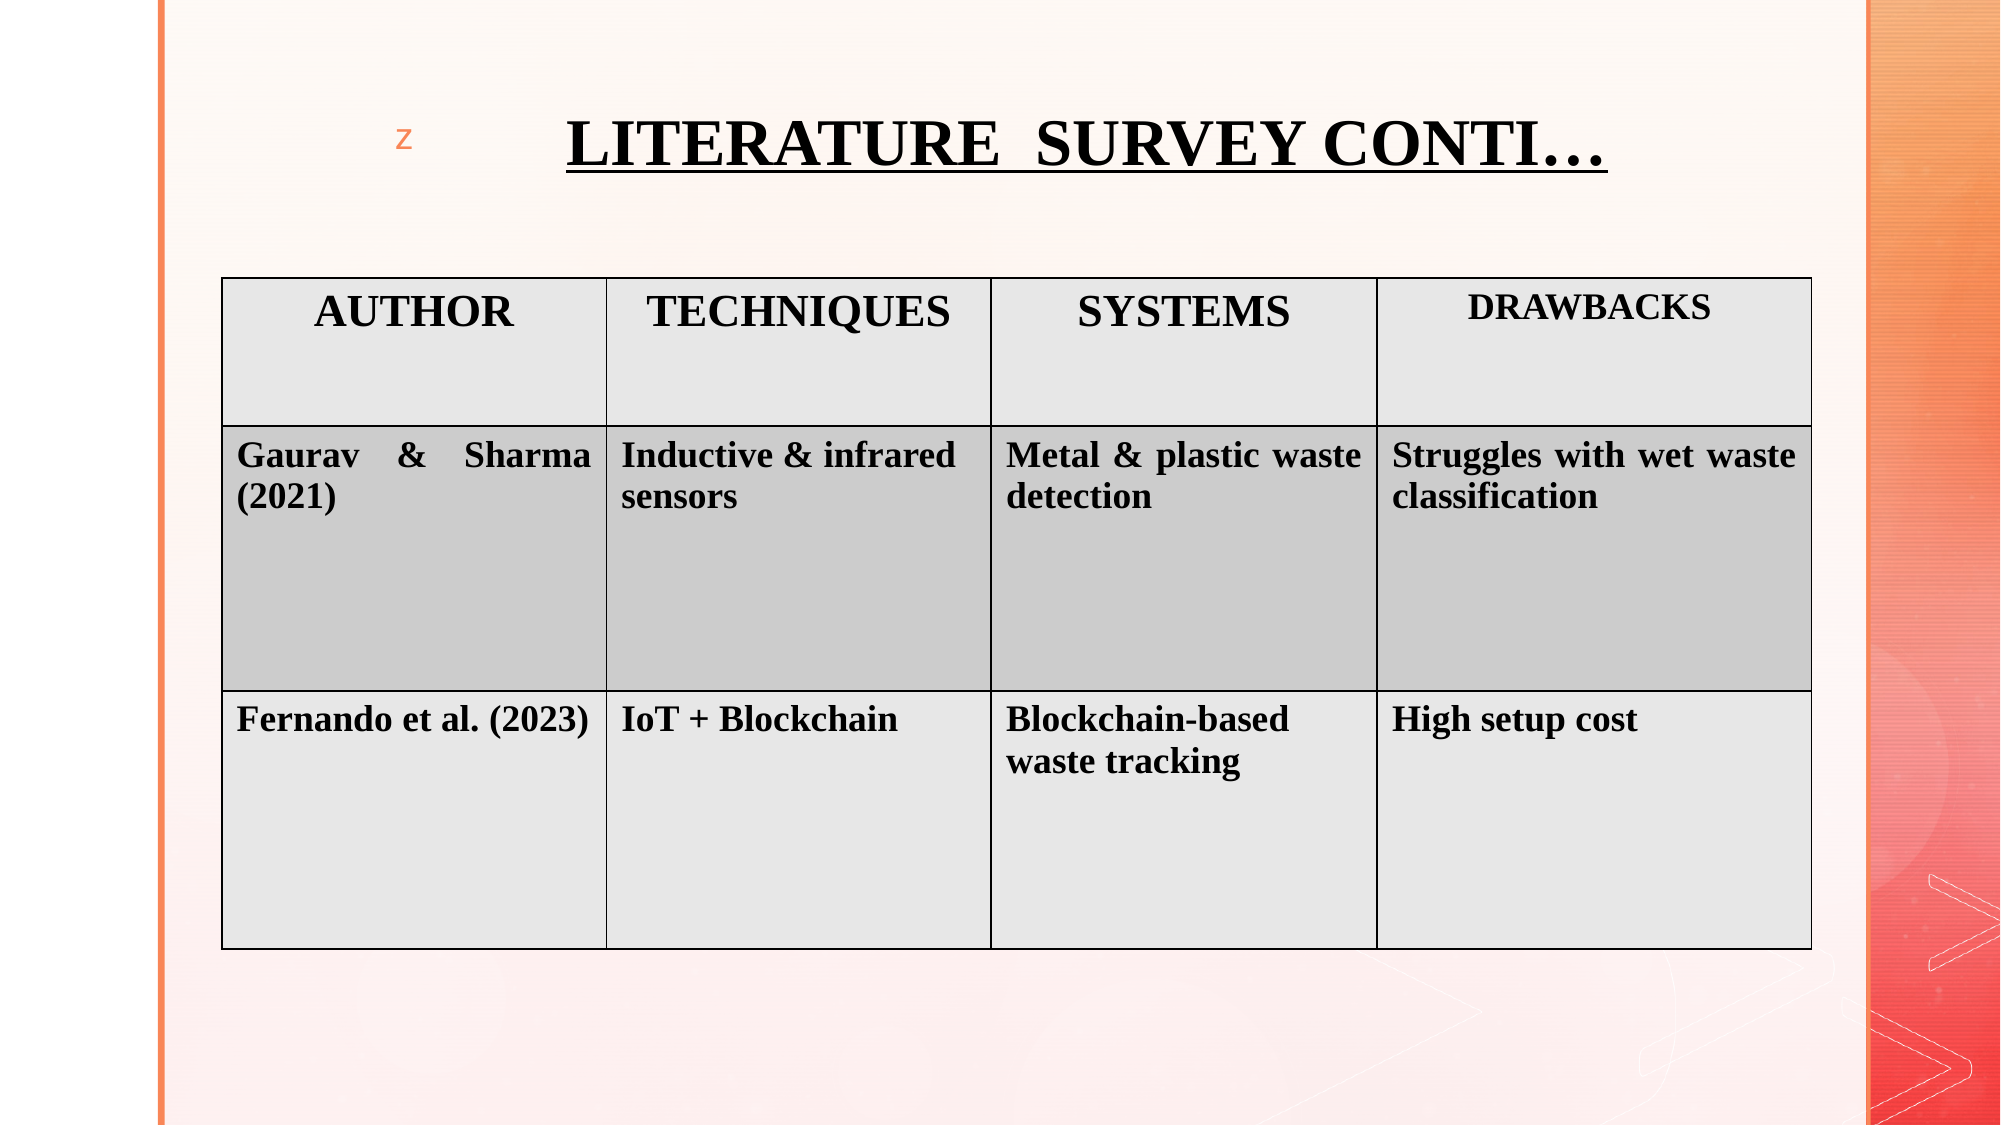

# LITERATURE  SURVEY CONTI…
| AUTHOR | TECHNIQUES | SYSTEMS | DRAWBACKS |
| --- | --- | --- | --- |
| Gaurav & Sharma (2021) | Inductive & infrared sensors | Metal & plastic waste detection | Struggles with wet waste classification |
| Fernando et al. (2023) | IoT + Blockchain | Blockchain-based waste tracking | High setup cost |